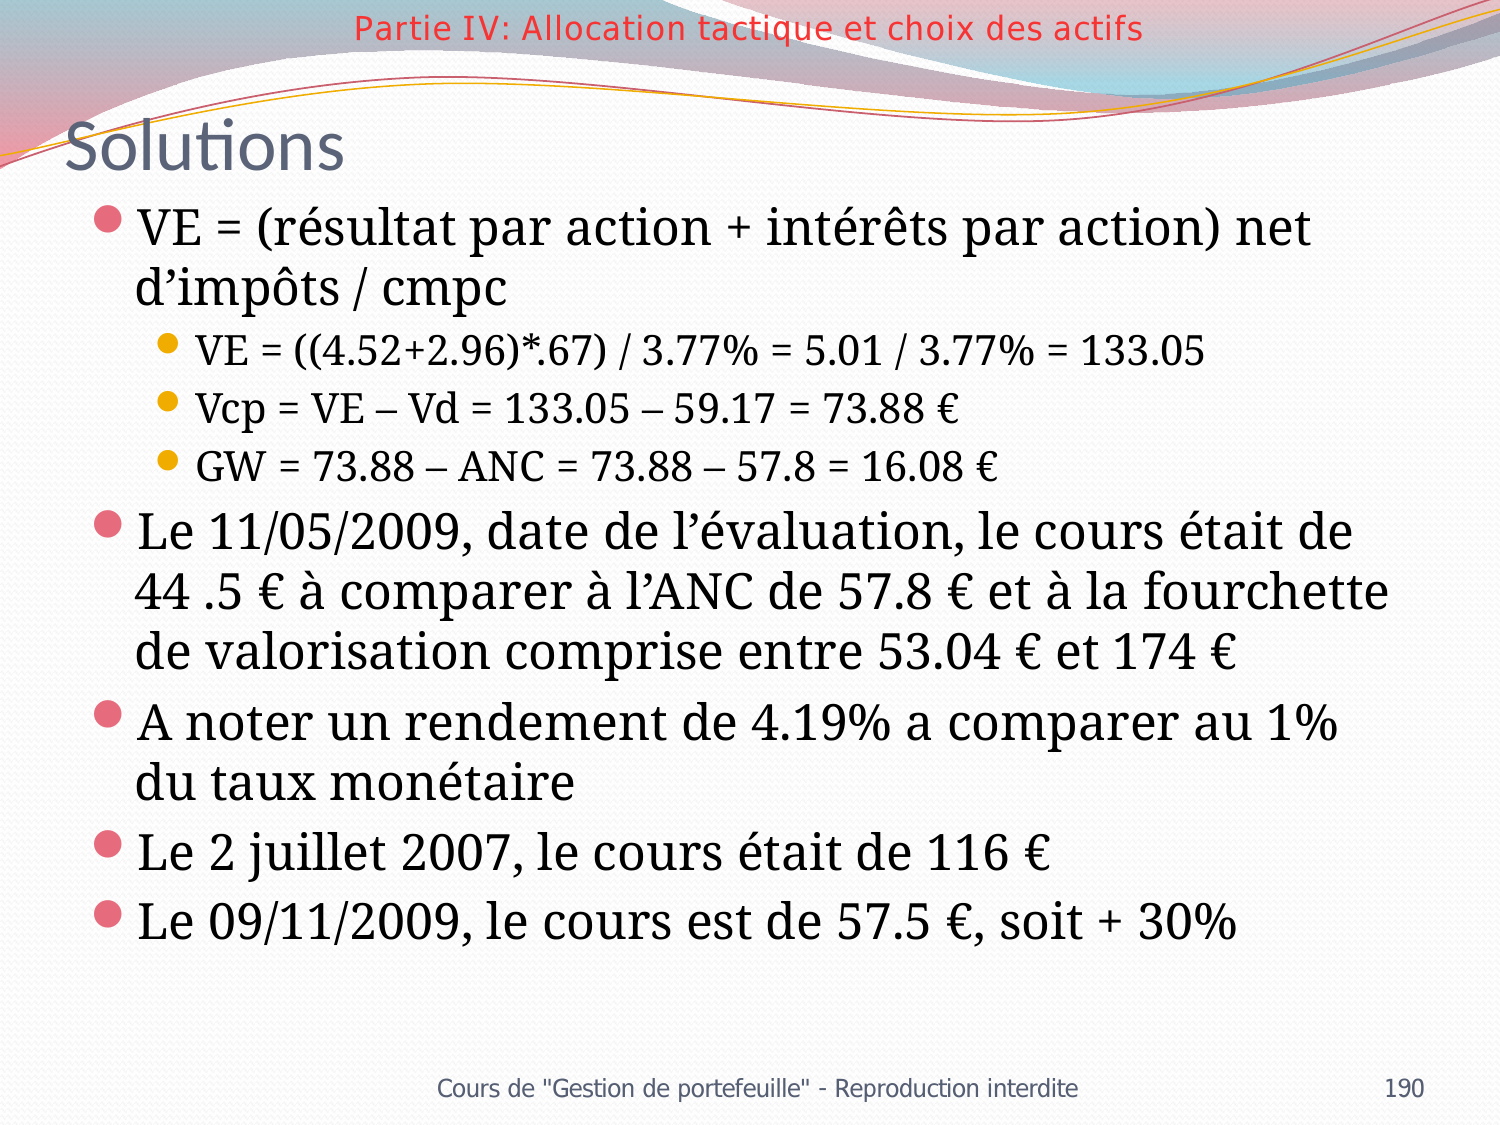

Partie IV: Allocation tactique et choix des actifs
# Solutions
VE = (résultat par action + intérêts par action) net d’impôts / cmpc
VE = ((4.52+2.96)*.67) / 3.77% = 5.01 / 3.77% = 133.05
Vcp = VE – Vd = 133.05 – 59.17 = 73.88 €
GW = 73.88 – ANC = 73.88 – 57.8 = 16.08 €
Le 11/05/2009, date de l’évaluation, le cours était de 44 .5 € à comparer à l’ANC de 57.8 € et à la fourchette de valorisation comprise entre 53.04 € et 174 €
A noter un rendement de 4.19% a comparer au 1% du taux monétaire
Le 2 juillet 2007, le cours était de 116 €
Le 09/11/2009, le cours est de 57.5 €, soit + 30%

Cours de "Gestion de portefeuille" - Reproduction interdite
190